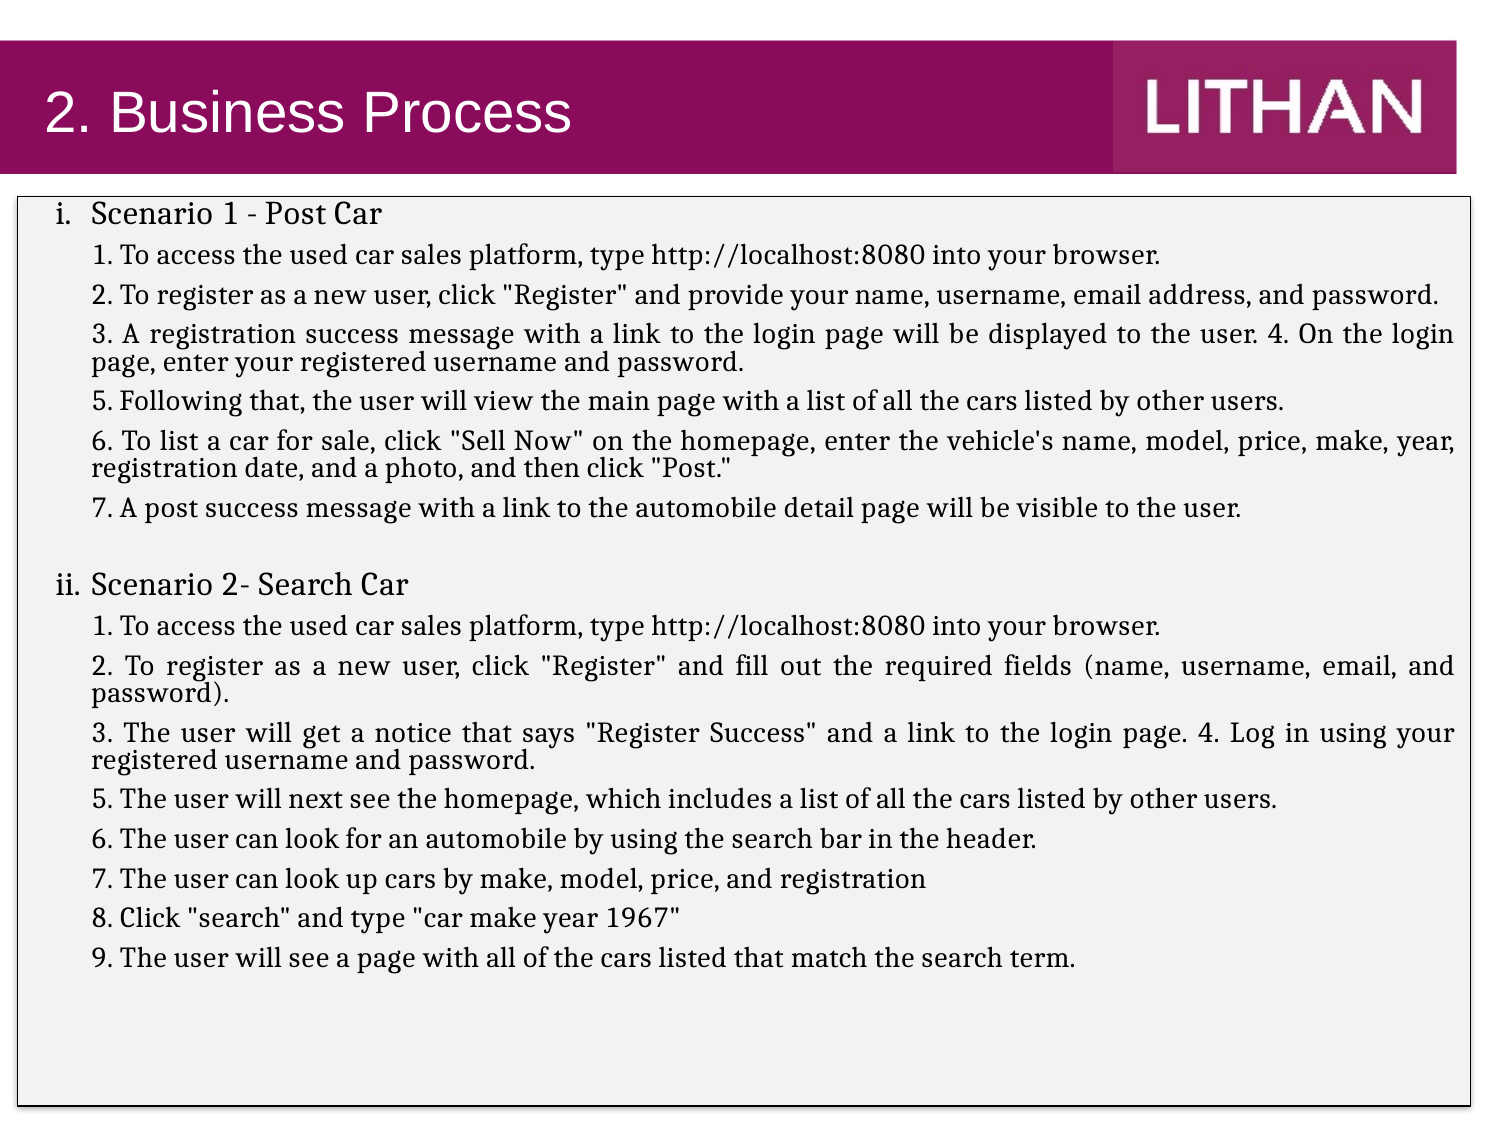

# 2. Business Process
Scenario 1 - Post Car
1. To access the used car sales platform, type http://localhost:8080 into your browser.
2. To register as a new user, click "Register" and provide your name, username, email address, and password.
3. A registration success message with a link to the login page will be displayed to the user. 4. On the login page, enter your registered username and password.
5. Following that, the user will view the main page with a list of all the cars listed by other users.
6. To list a car for sale, click "Sell Now" on the homepage, enter the vehicle's name, model, price, make, year, registration date, and a photo, and then click "Post."
7. A post success message with a link to the automobile detail page will be visible to the user.

Scenario 2- Search Car
1. To access the used car sales platform, type http://localhost:8080 into your browser.
2. To register as a new user, click "Register" and fill out the required fields (name, username, email, and password).
3. The user will get a notice that says "Register Success" and a link to the login page. 4. Log in using your registered username and password.
5. The user will next see the homepage, which includes a list of all the cars listed by other users.
6. The user can look for an automobile by using the search bar in the header.
7. The user can look up cars by make, model, price, and registration
8. Click "search" and type "car make year 1967"
9. The user will see a page with all of the cars listed that match the search term.